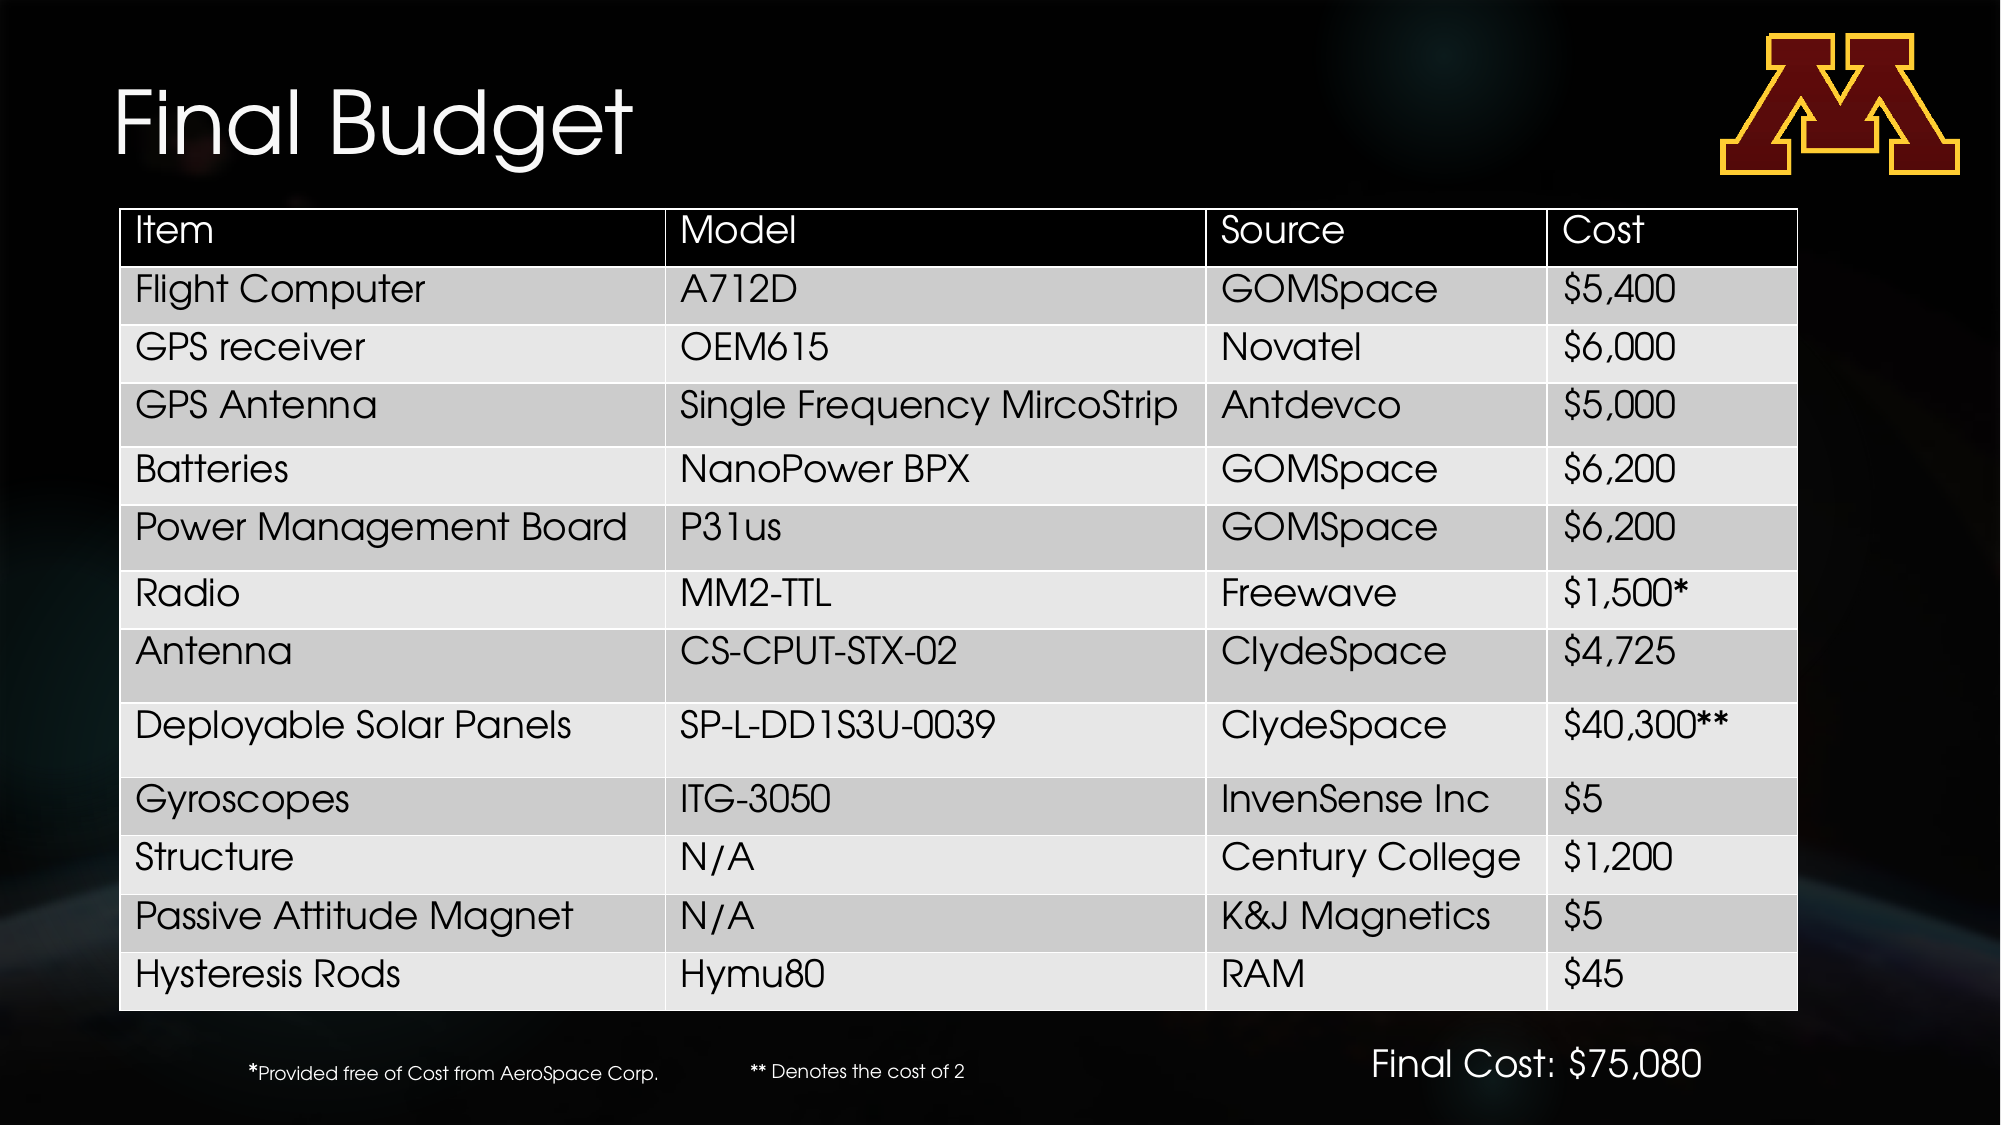

# Final Budget

| Item | Model | Source | Cost |
| --- | --- | --- | --- |
| Flight Computer | A712D | GOMSpace | $5,400 |
| GPS receiver | OEM615 | Novatel | $6,000 |
| GPS Antenna | Single Frequency MircoStrip | Antdevco | $5,000 |
| Batteries | NanoPower BPX | GOMSpace | $6,200 |
| Power Management Board | P31us | GOMSpace | $6,200 |
| Radio | MM2-TTL | Freewave | $1,500\* |
| Antenna | CS-CPUT-STX-02 | ClydeSpace | $4,725 |
| Deployable Solar Panels | SP-L-DD1S3U-0039 | ClydeSpace | $40,300\*\* |
| Gyroscopes | ITG-3050 | InvenSense Inc | $5 |
| Structure | N/A | Century College | $1,200 |
| Passive Attitude Magnet | N/A | K&J Magnetics | $5 |
| Hysteresis Rods | Hymu80 | RAM | $45 |
Final Cost: $75,080
*Provided free of Cost from AeroSpace Corp.
** Denotes the cost of 2